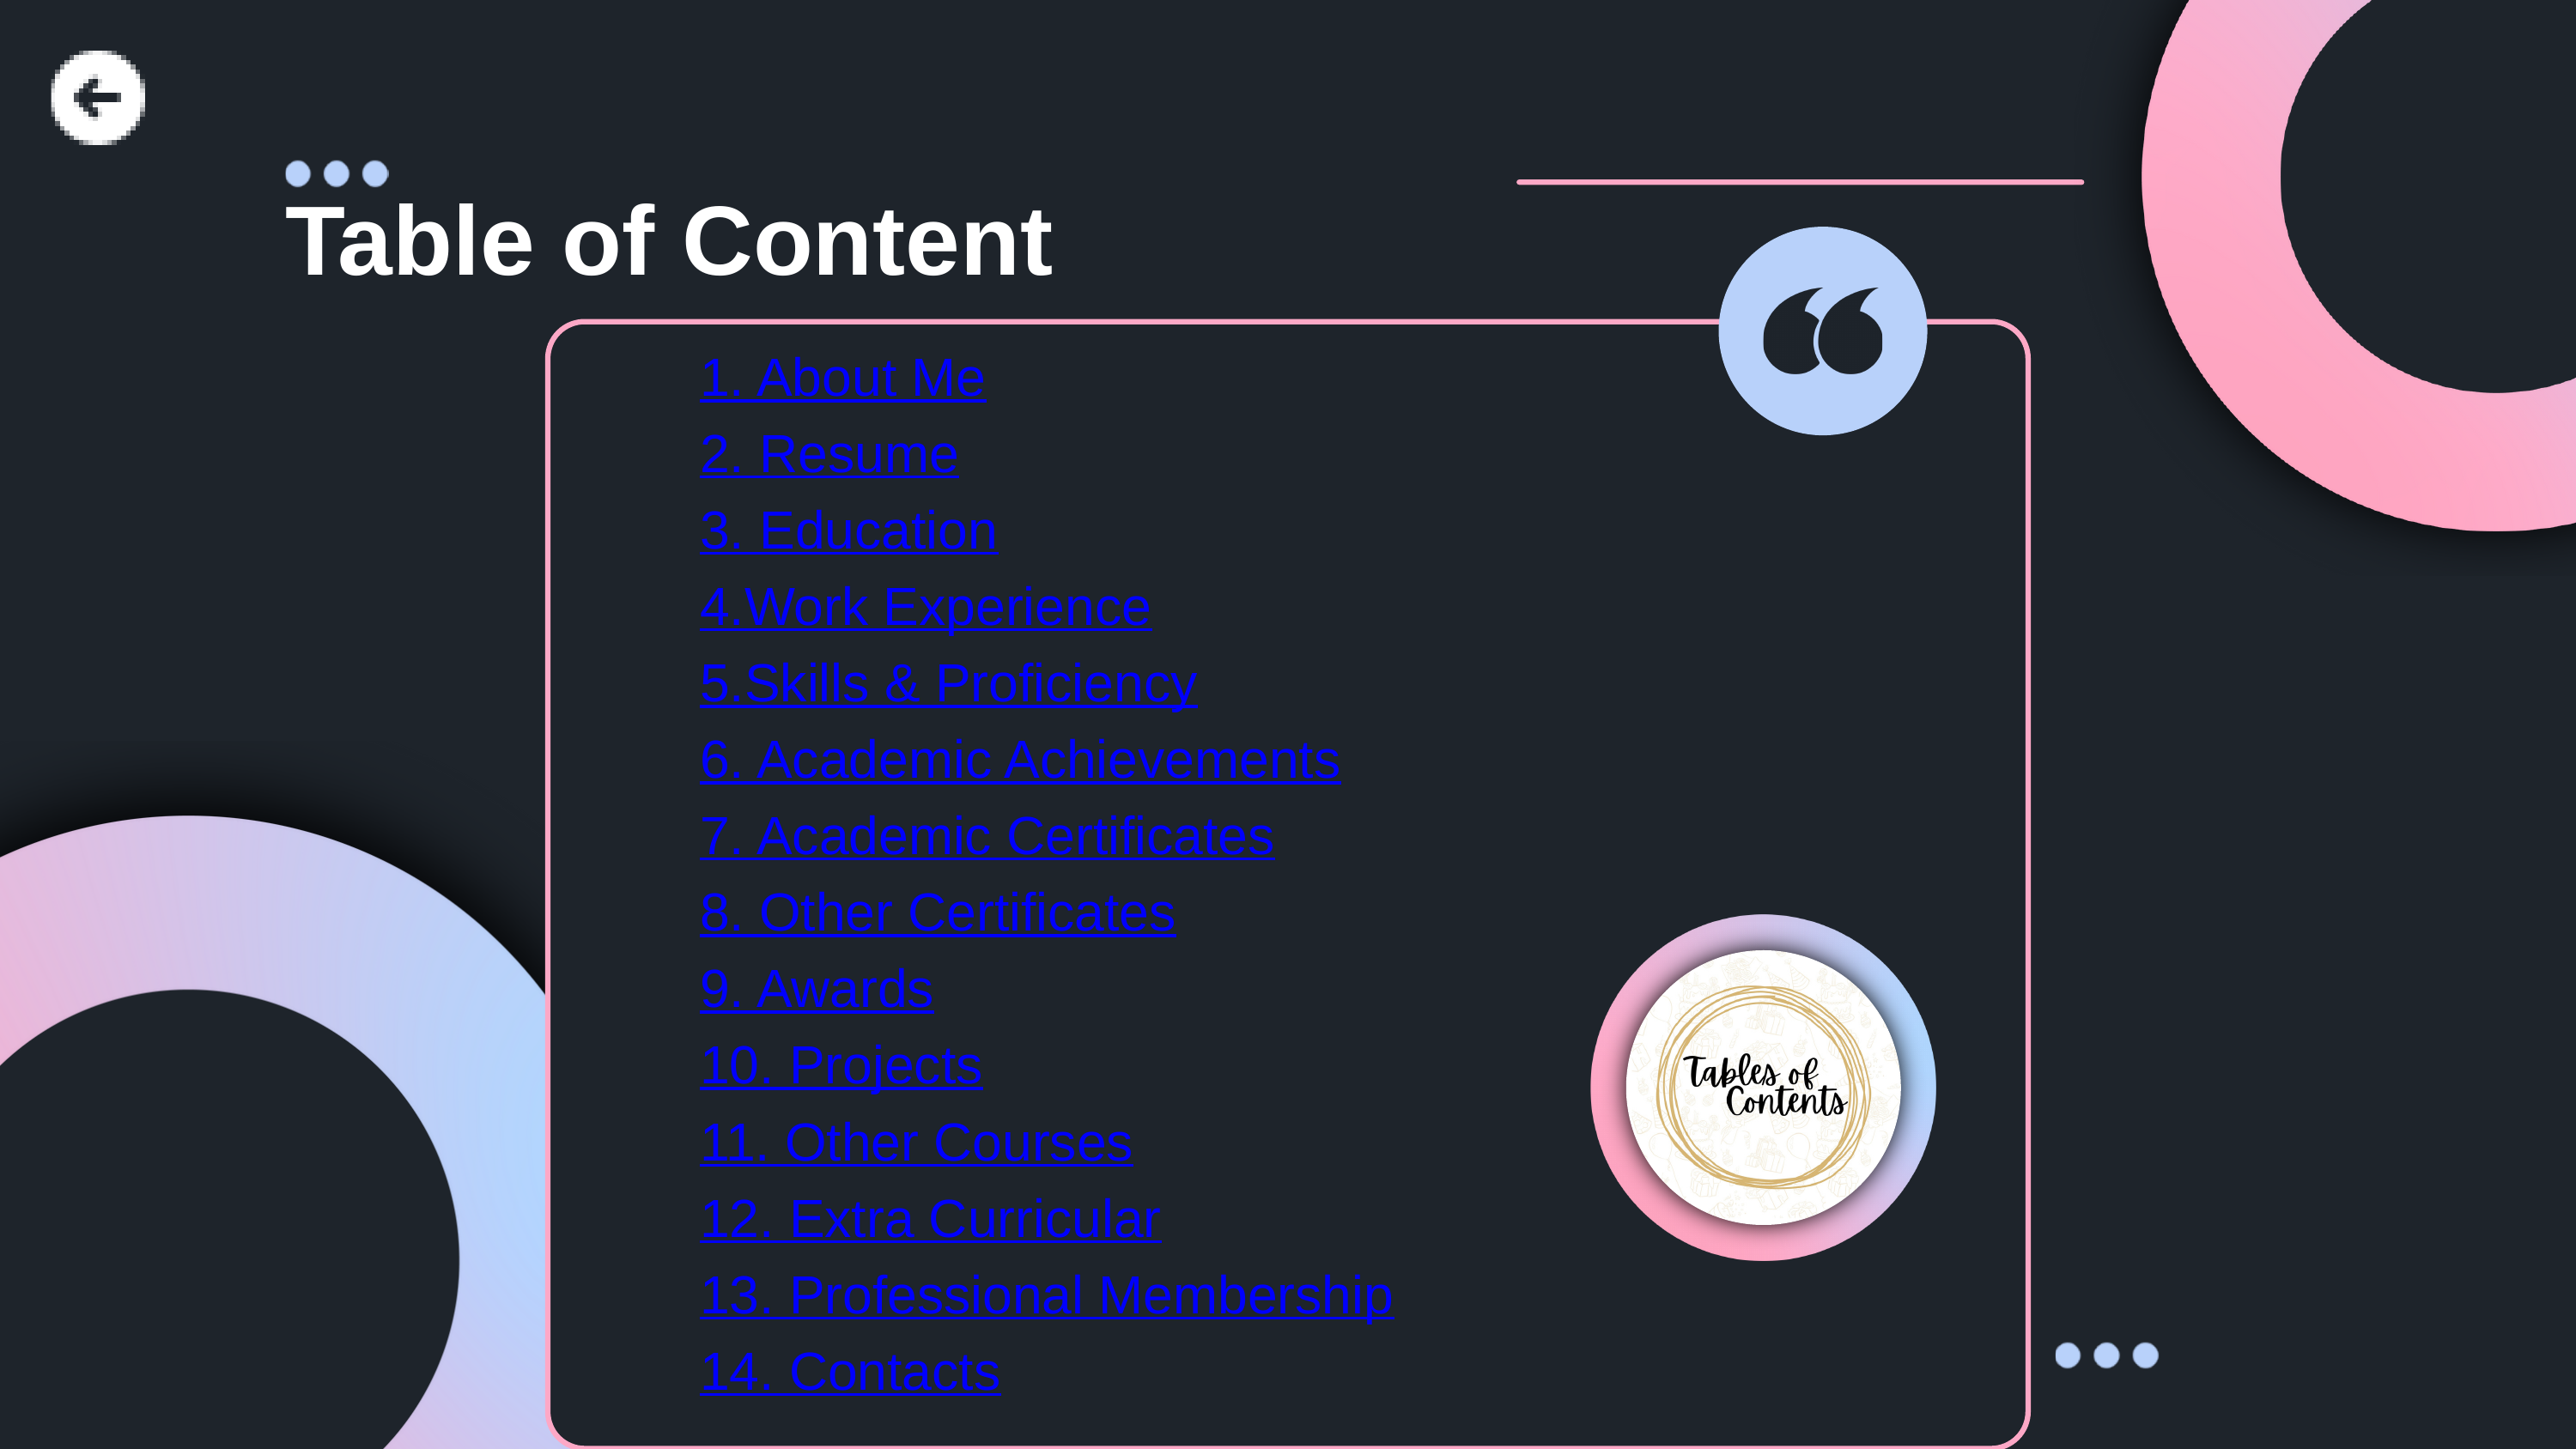

Table of Content

1. About Me
2. Resume
3. Education
4.Work Experience
5.Skills & Proficiency
6. Academic Achievements

7. Academic Certificates

8. Other Certificates

9. Awards
10. Projects
11. Other Courses
12. Extra Curricular
13. Professional Membership
14. Contacts